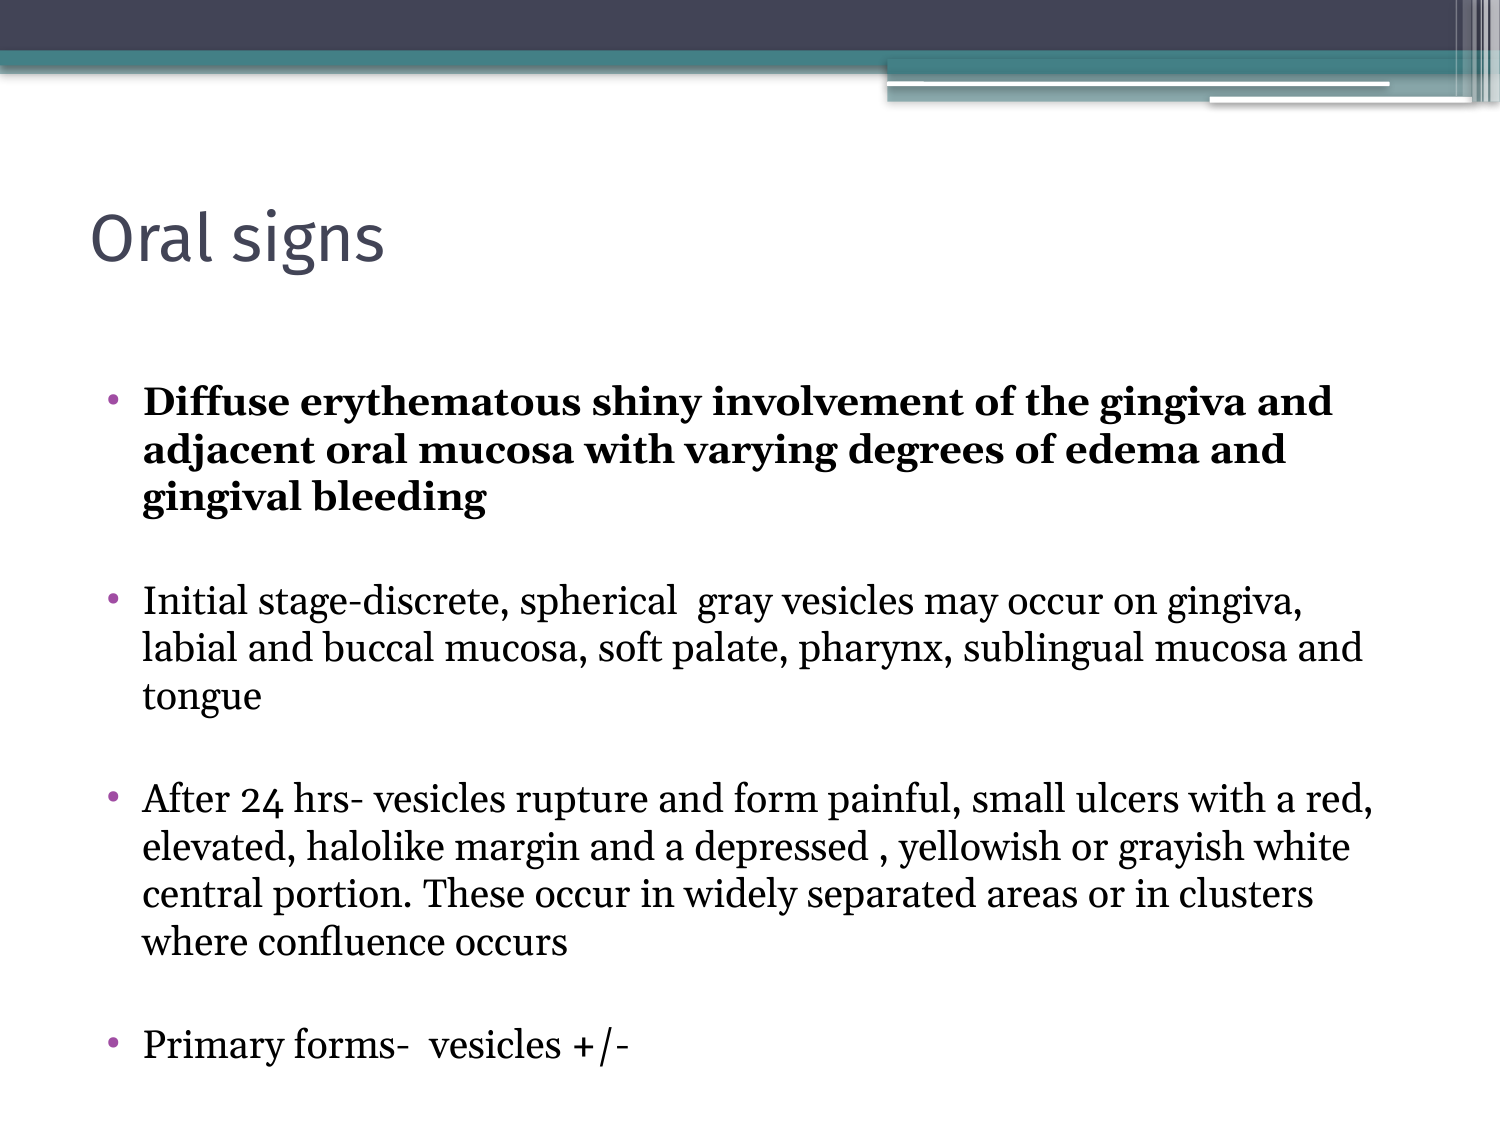

# Oral signs
Diffuse erythematous shiny involvement of the gingiva and adjacent oral mucosa with varying degrees of edema and gingival bleeding

Initial stage-discrete, spherical  gray vesicles may occur on gingiva, labial and buccal mucosa, soft palate, pharynx, sublingual mucosa and tongue

After 24 hrs- vesicles rupture and form painful, small ulcers with a red, elevated, halolike margin and a depressed , yellowish or grayish white central portion. These occur in widely separated areas or in clusters where confluence occurs

Primary forms-  vesicles +/-